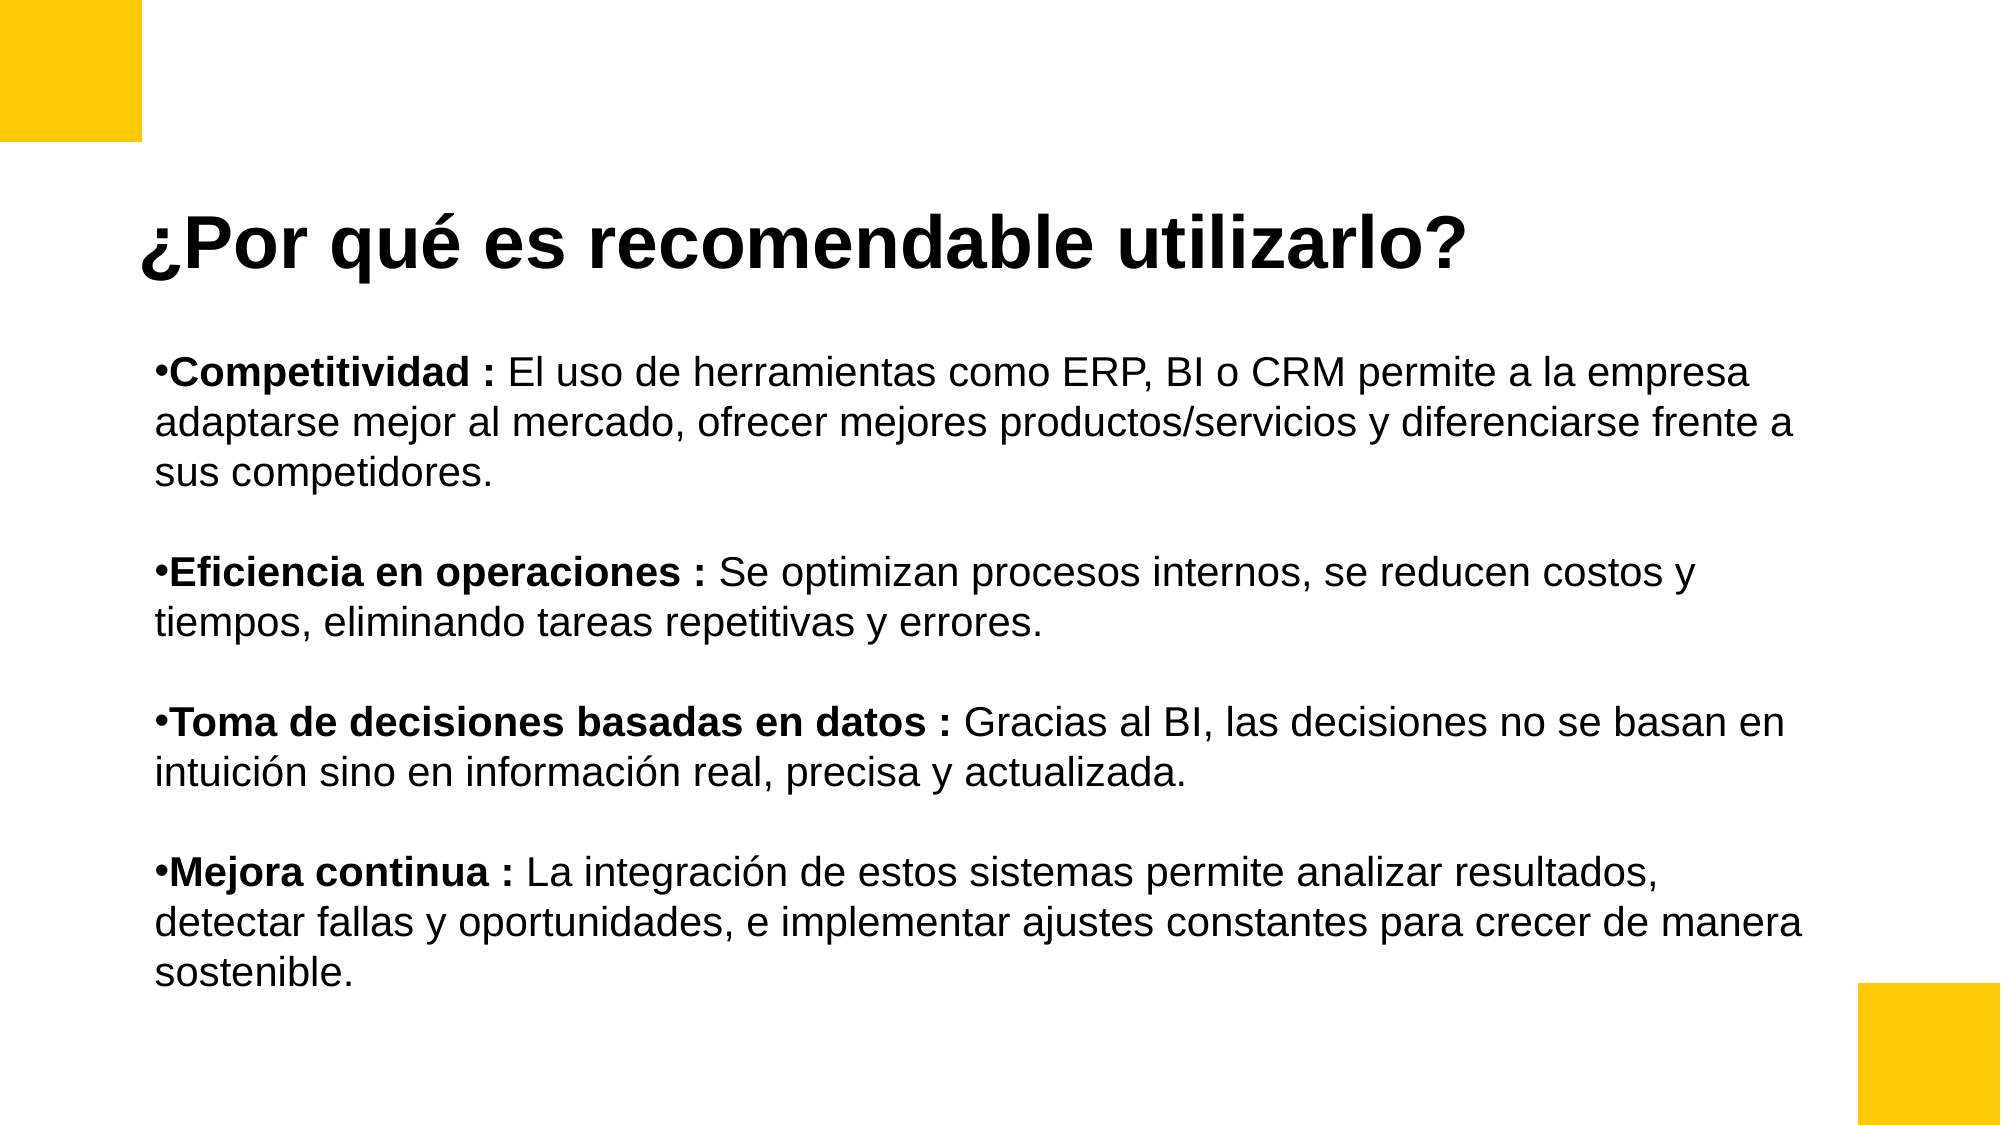

# ¿Por qué es recomendable utilizarlo?
Competitividad : El uso de herramientas como ERP, BI o CRM permite a la empresa adaptarse mejor al mercado, ofrecer mejores productos/servicios y diferenciarse frente a sus competidores.

Eficiencia en operaciones : Se optimizan procesos internos, se reducen costos y tiempos, eliminando tareas repetitivas y errores.

Toma de decisiones basadas en datos : Gracias al BI, las decisiones no se basan en intuición sino en información real, precisa y actualizada.

Mejora continua : La integración de estos sistemas permite analizar resultados, detectar fallas y oportunidades, e implementar ajustes constantes para crecer de manera sostenible.